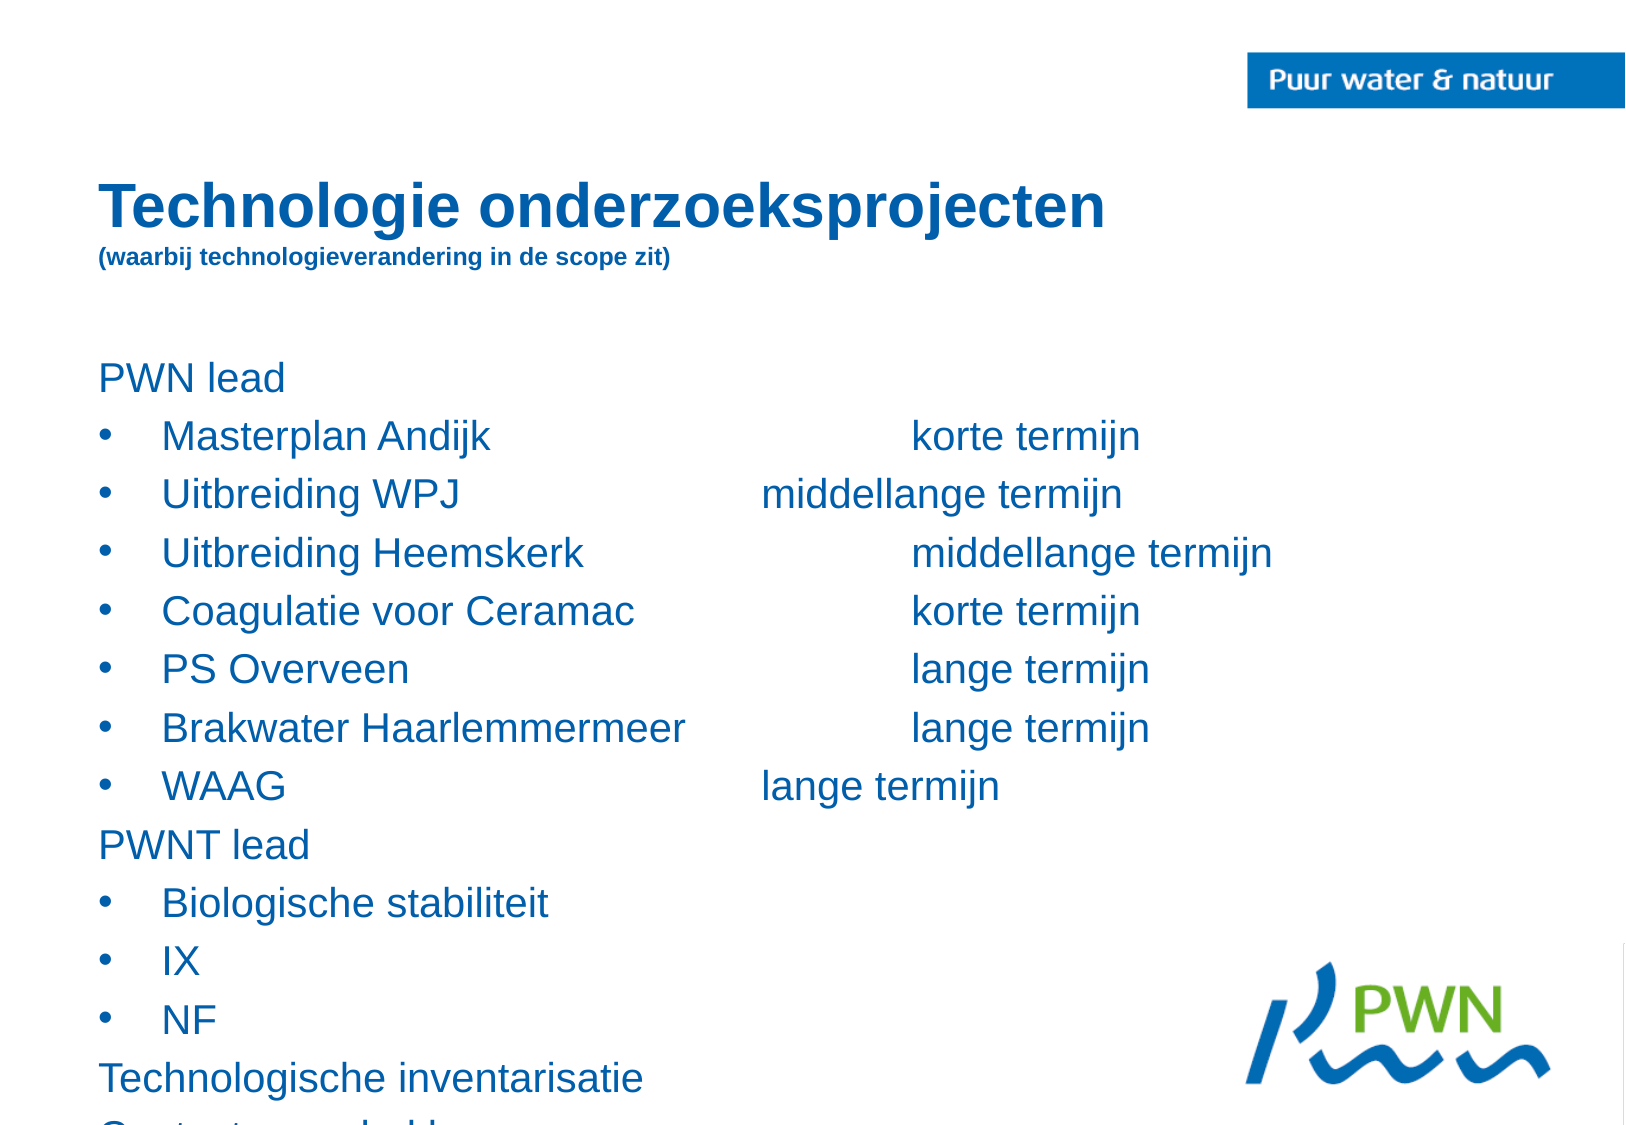

# Technologie onderzoeksprojecten (waarbij technologieverandering in de scope zit)
PWN lead
Masterplan Andijk			korte termijn
Uitbreiding WPJ			middellange termijn
Uitbreiding Heemskerk			middellange termijn
Coagulatie voor Ceramac		korte termijn
PS Overveen				lange termijn
Brakwater Haarlemmermeer		lange termijn
WAAG				lange termijn
PWNT lead
Biologische stabiliteit
IX
NF
Technologische inventarisatie
Contactgroep bekkens